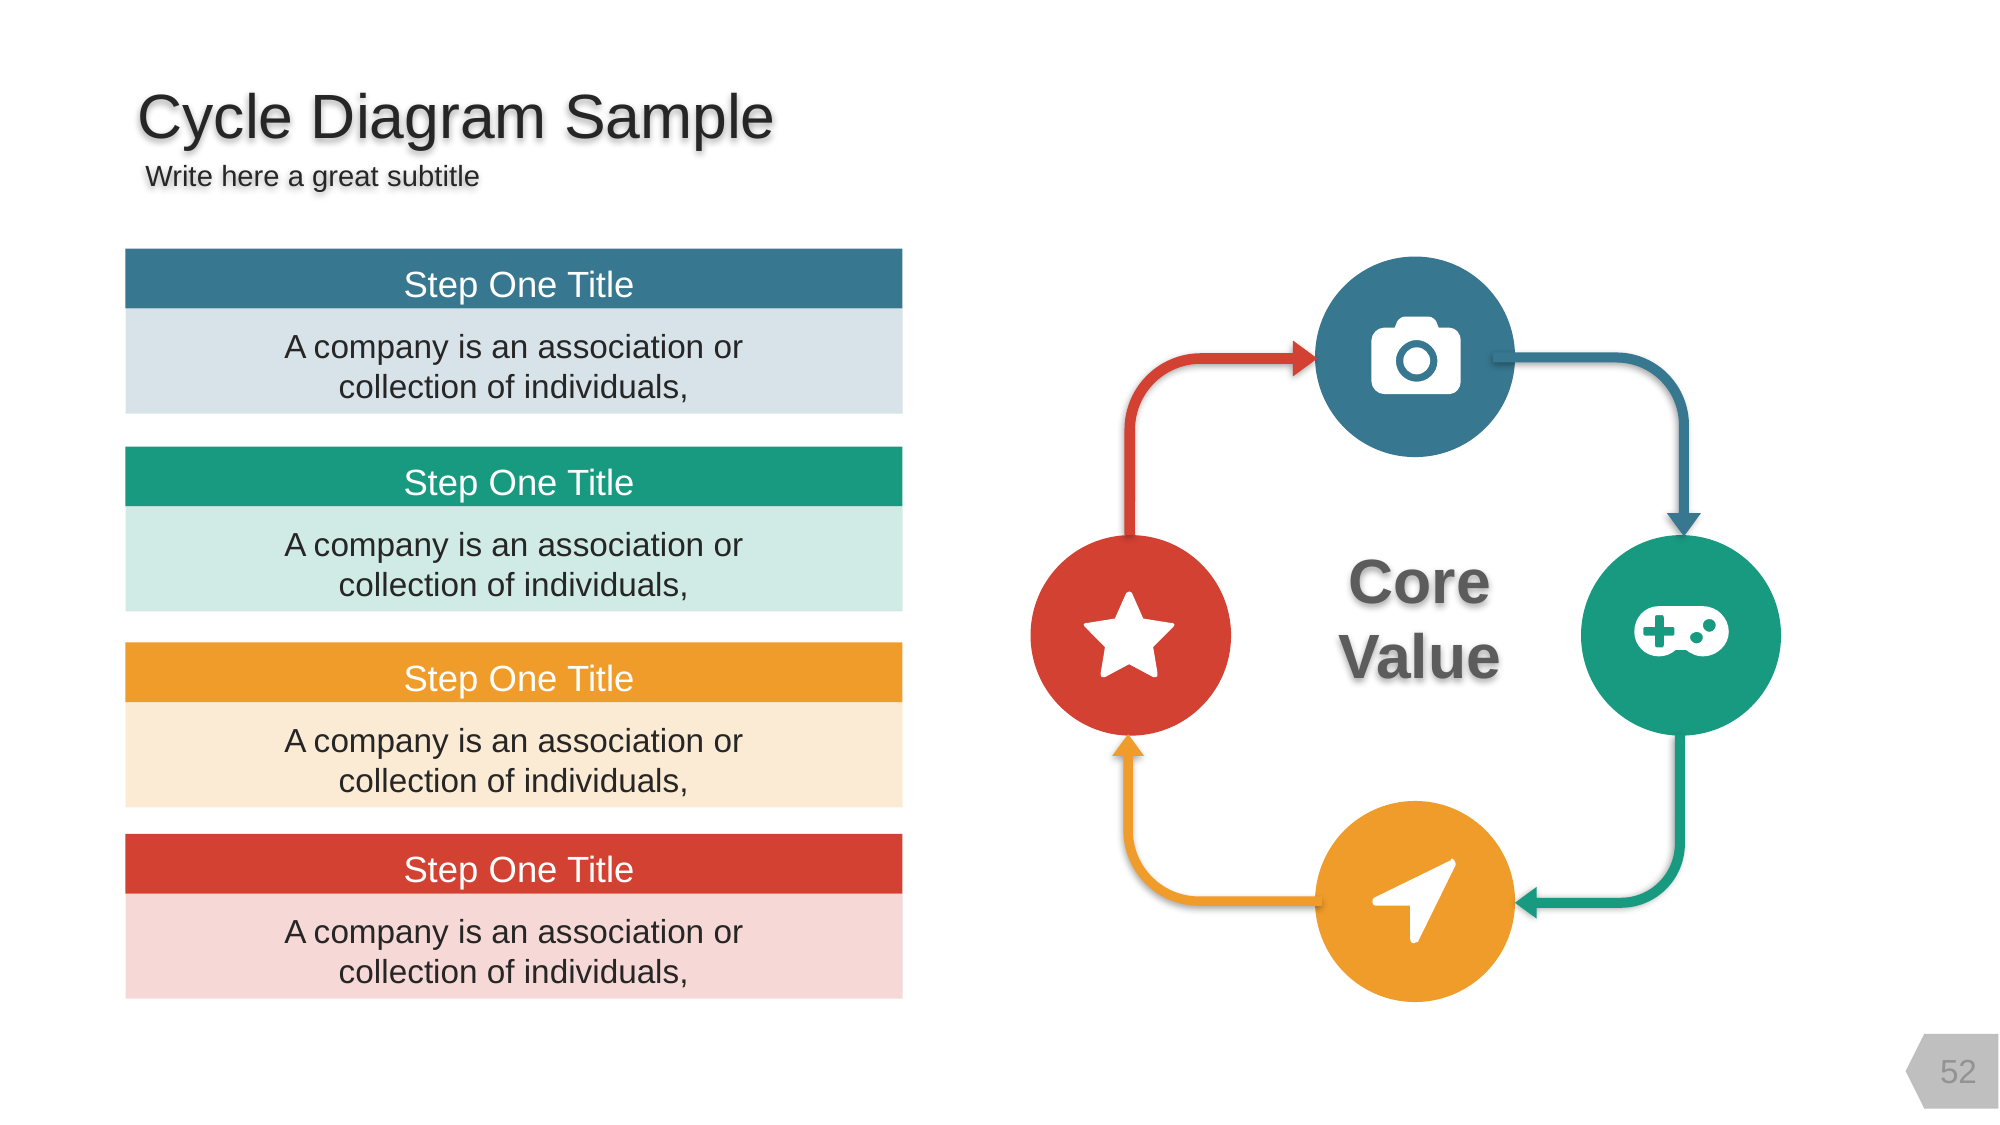

Cycle Diagram Sample
Write here a great subtitle

Step One Title

A company is an association or
collection of individuals,

Step One Title

A company is an association or
collection of individuals,
Core
Value

Step One Title

A company is an association or
collection of individuals,

Step One Title

A company is an association or
collection of individuals,